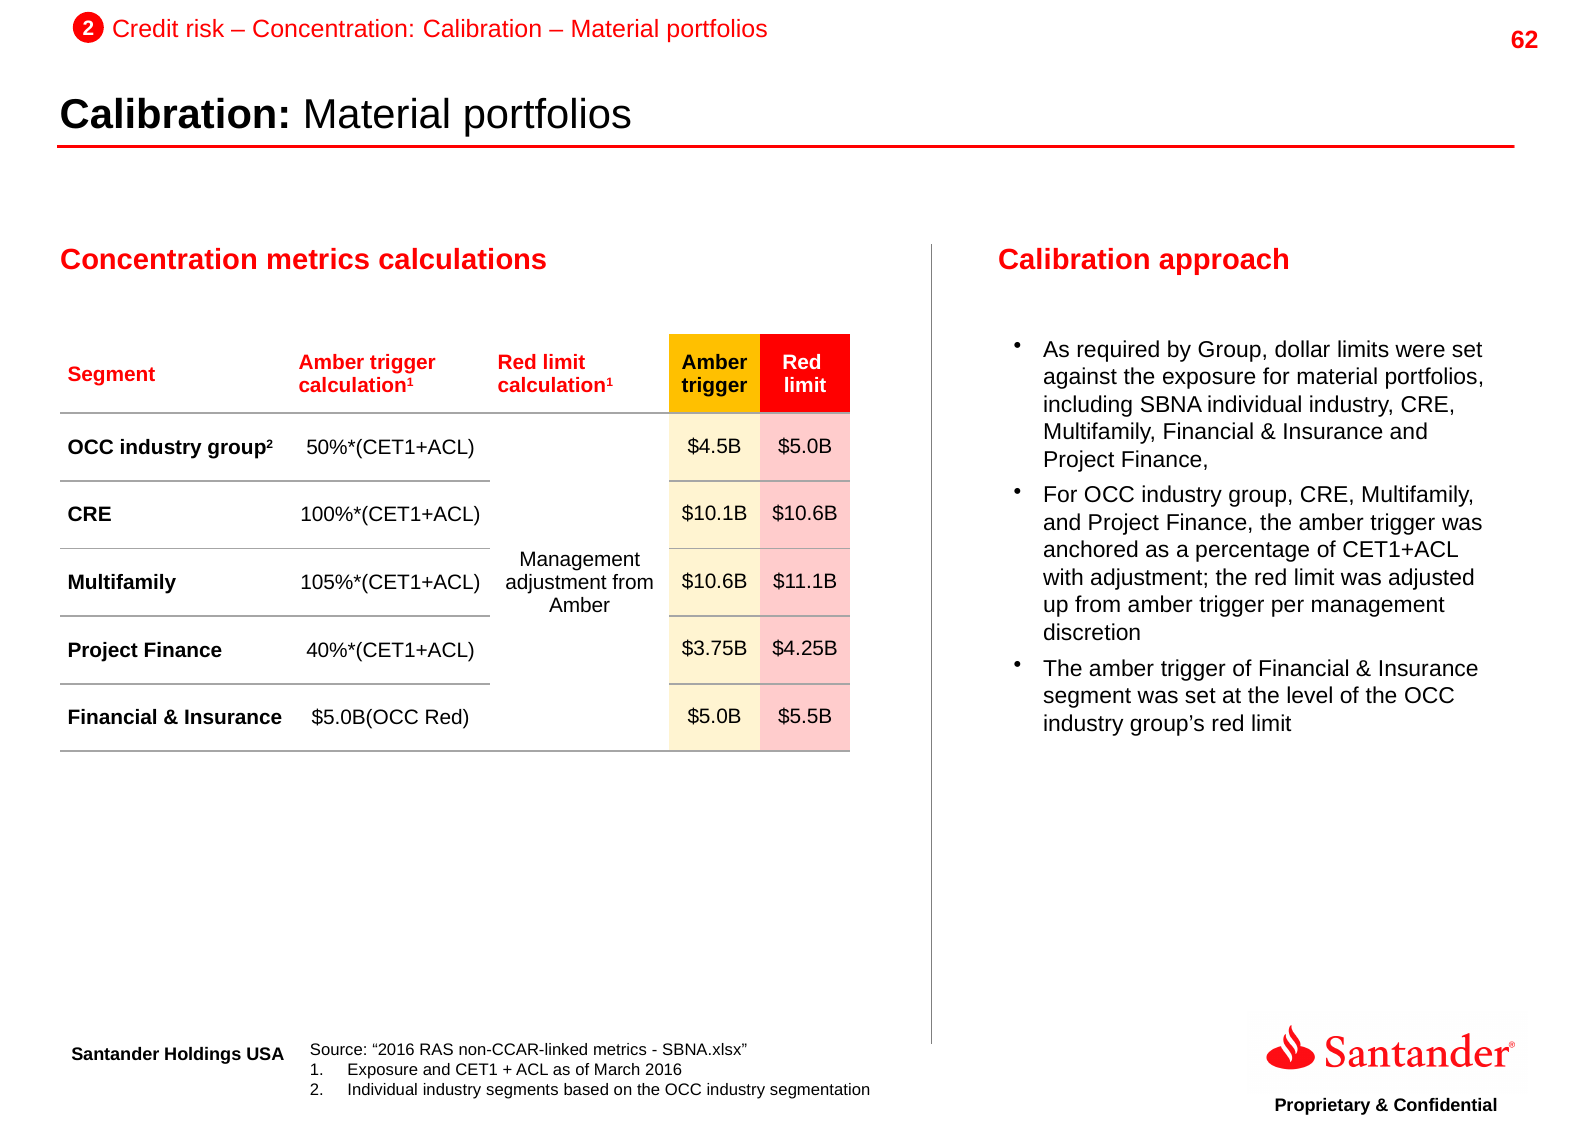

2
Credit risk – Concentration: Calibration – Material portfolios
Calibration: Material portfolios
Concentration metrics calculations
Calibration approach
| Segment | Amber trigger calculation1 | Red limit calculation1 | Amber trigger | Red limit |
| --- | --- | --- | --- | --- |
| OCC industry group2 | 50%\*(CET1+ACL) | Management adjustment from Amber | $4.5B | $5.0B |
| CRE | 100%\*(CET1+ACL) |  | $10.1B | $10.6B |
| Multifamily | 105%\*(CET1+ACL) |  | $10.6B | $11.1B |
| Project Finance | 40%\*(CET1+ACL) |  | $3.75B | $4.25B |
| Financial & Insurance | $5.0B(OCC Red) |  | $5.0B | $5.5B |
As required by Group, dollar limits were set against the exposure for material portfolios, including SBNA individual industry, CRE, Multifamily, Financial & Insurance and Project Finance,
For OCC industry group, CRE, Multifamily, and Project Finance, the amber trigger was anchored as a percentage of CET1+ACL with adjustment; the red limit was adjusted up from amber trigger per management discretion
The amber trigger of Financial & Insurance segment was set at the level of the OCC industry group’s red limit
Source: “2016 RAS non-CCAR-linked metrics - SBNA.xlsx”
Exposure and CET1 + ACL as of March 2016
Individual industry segments based on the OCC industry segmentation